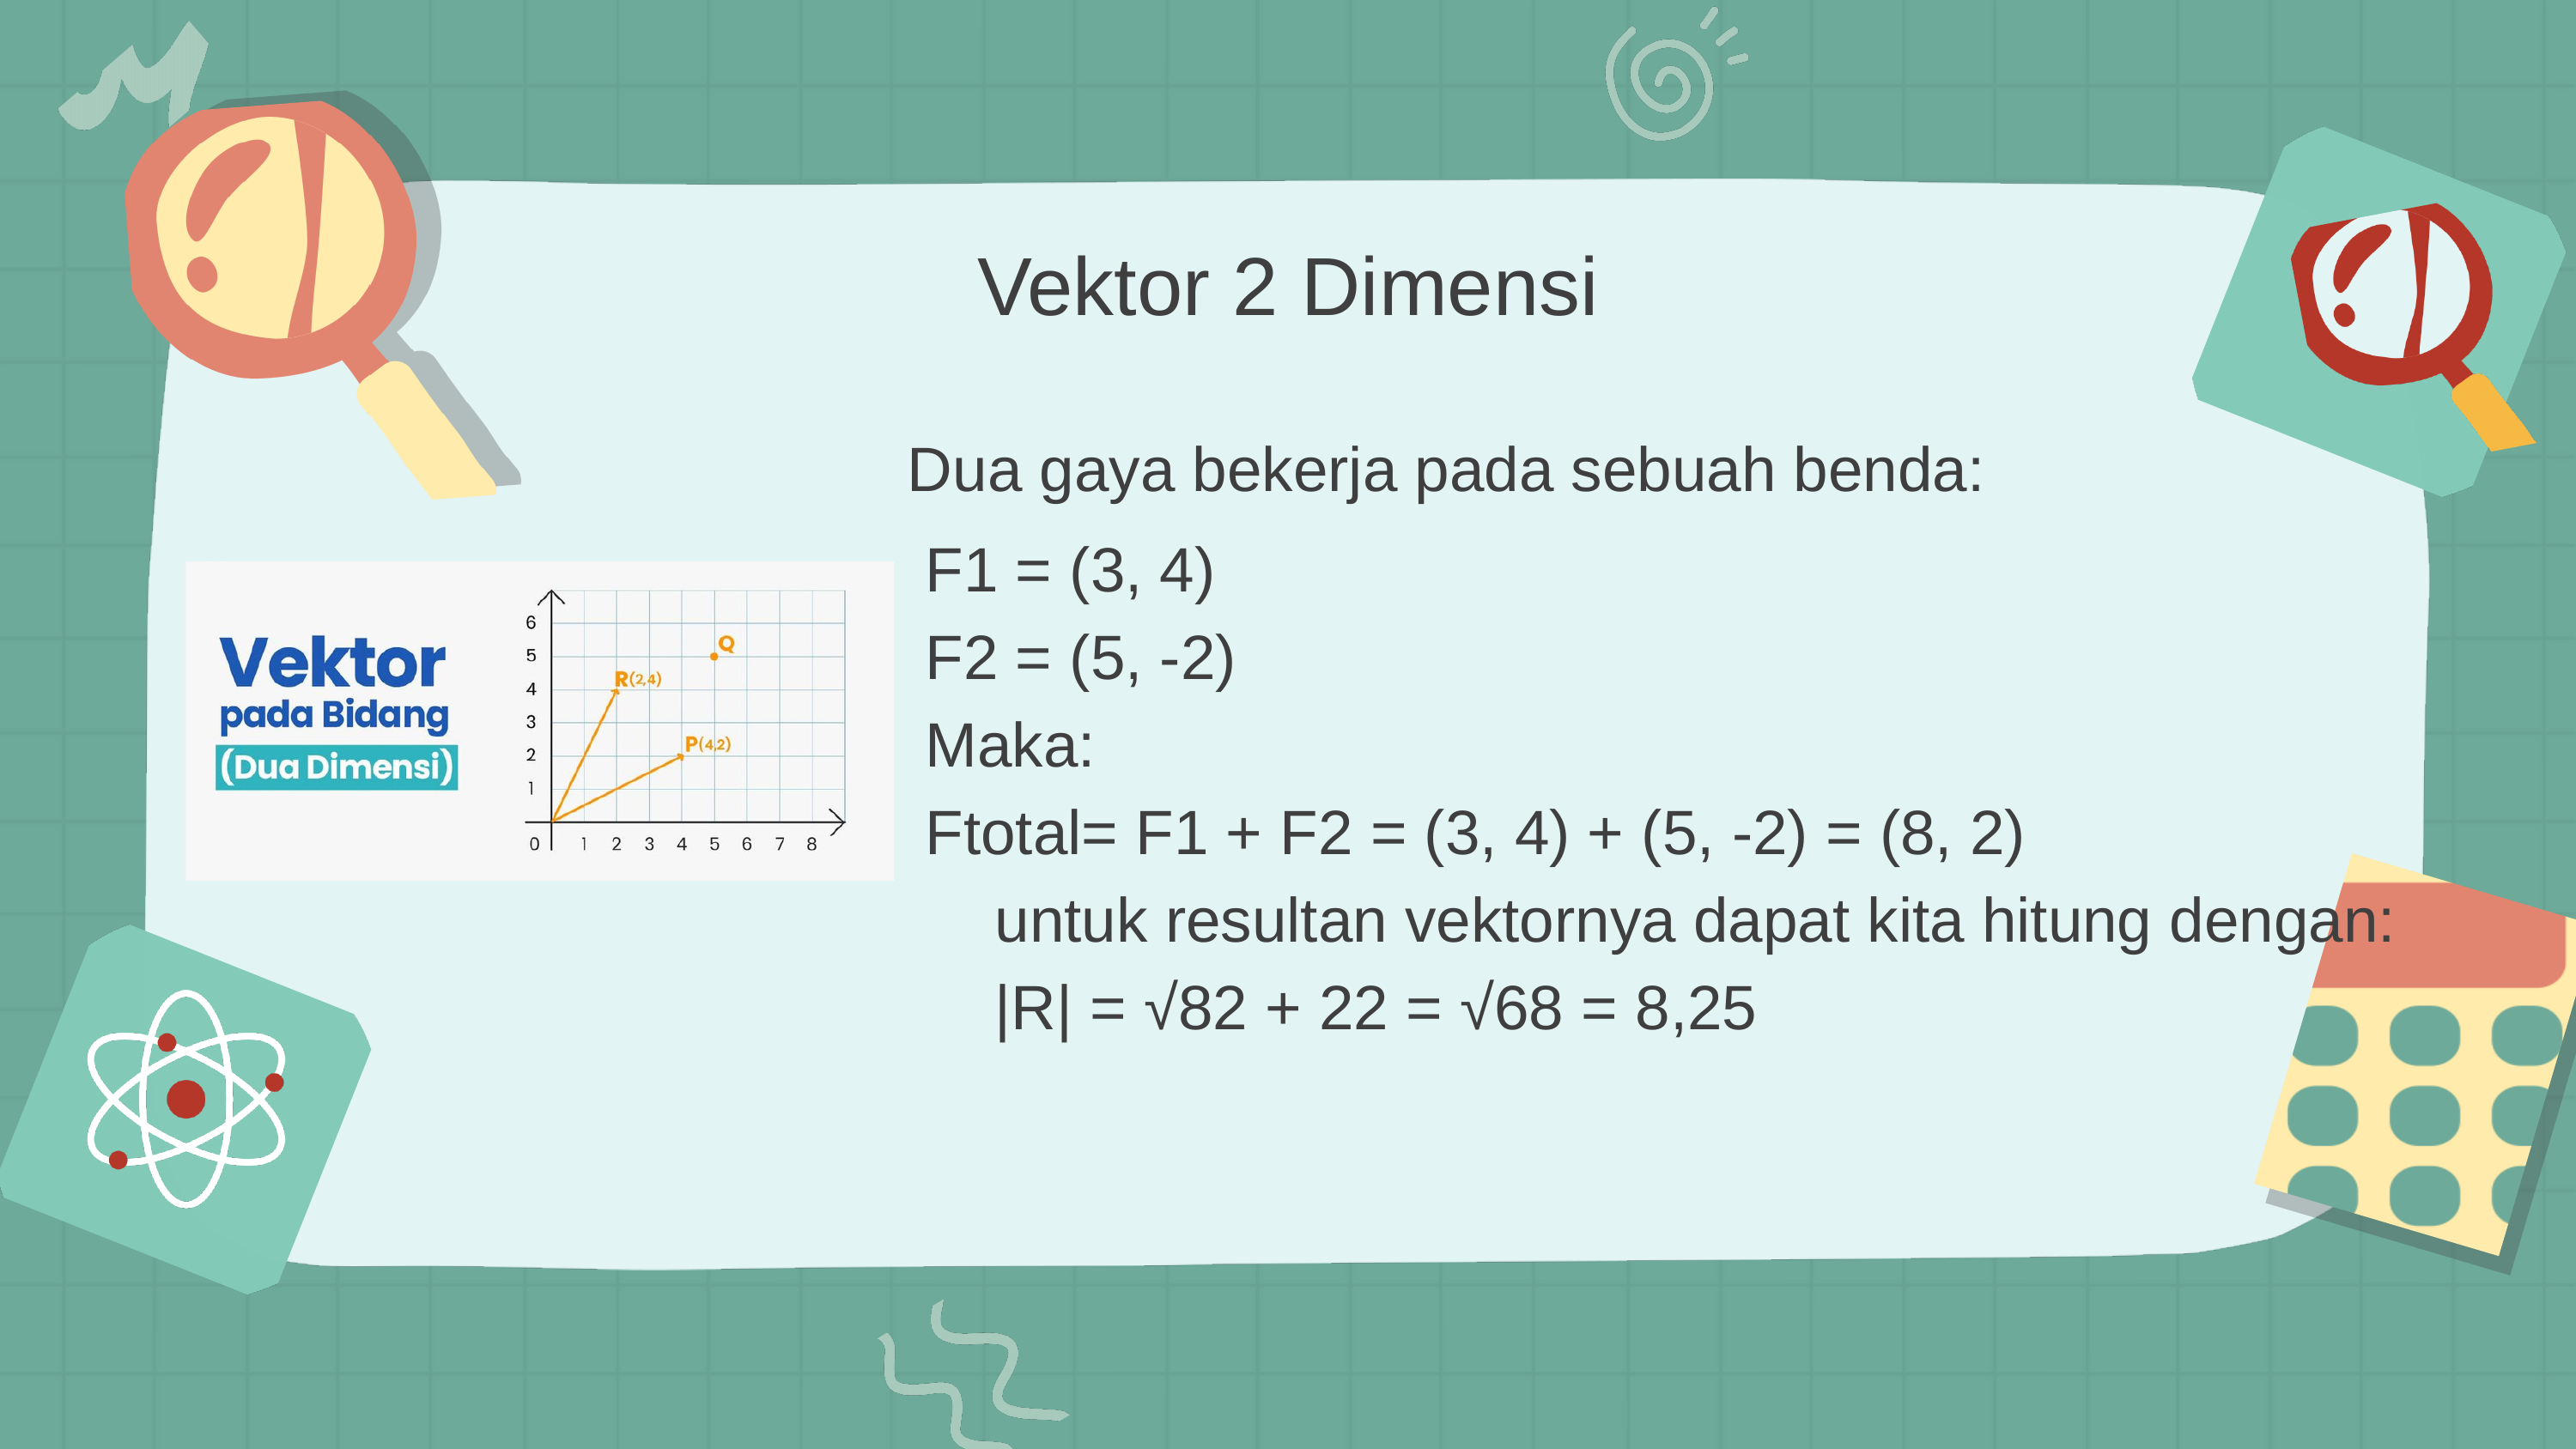

Vektor 2 Dimensi
Dua gaya bekerja pada sebuah benda:
F1 = (3, 4)
F2 = (5, -2)
Maka:
Ftotal= F1 + F2 = (3, 4) + (5, -2) = (8, 2)
    untuk resultan vektornya dapat kita hitung dengan:
    |R| = √82 + 22 = √68 = 8,25